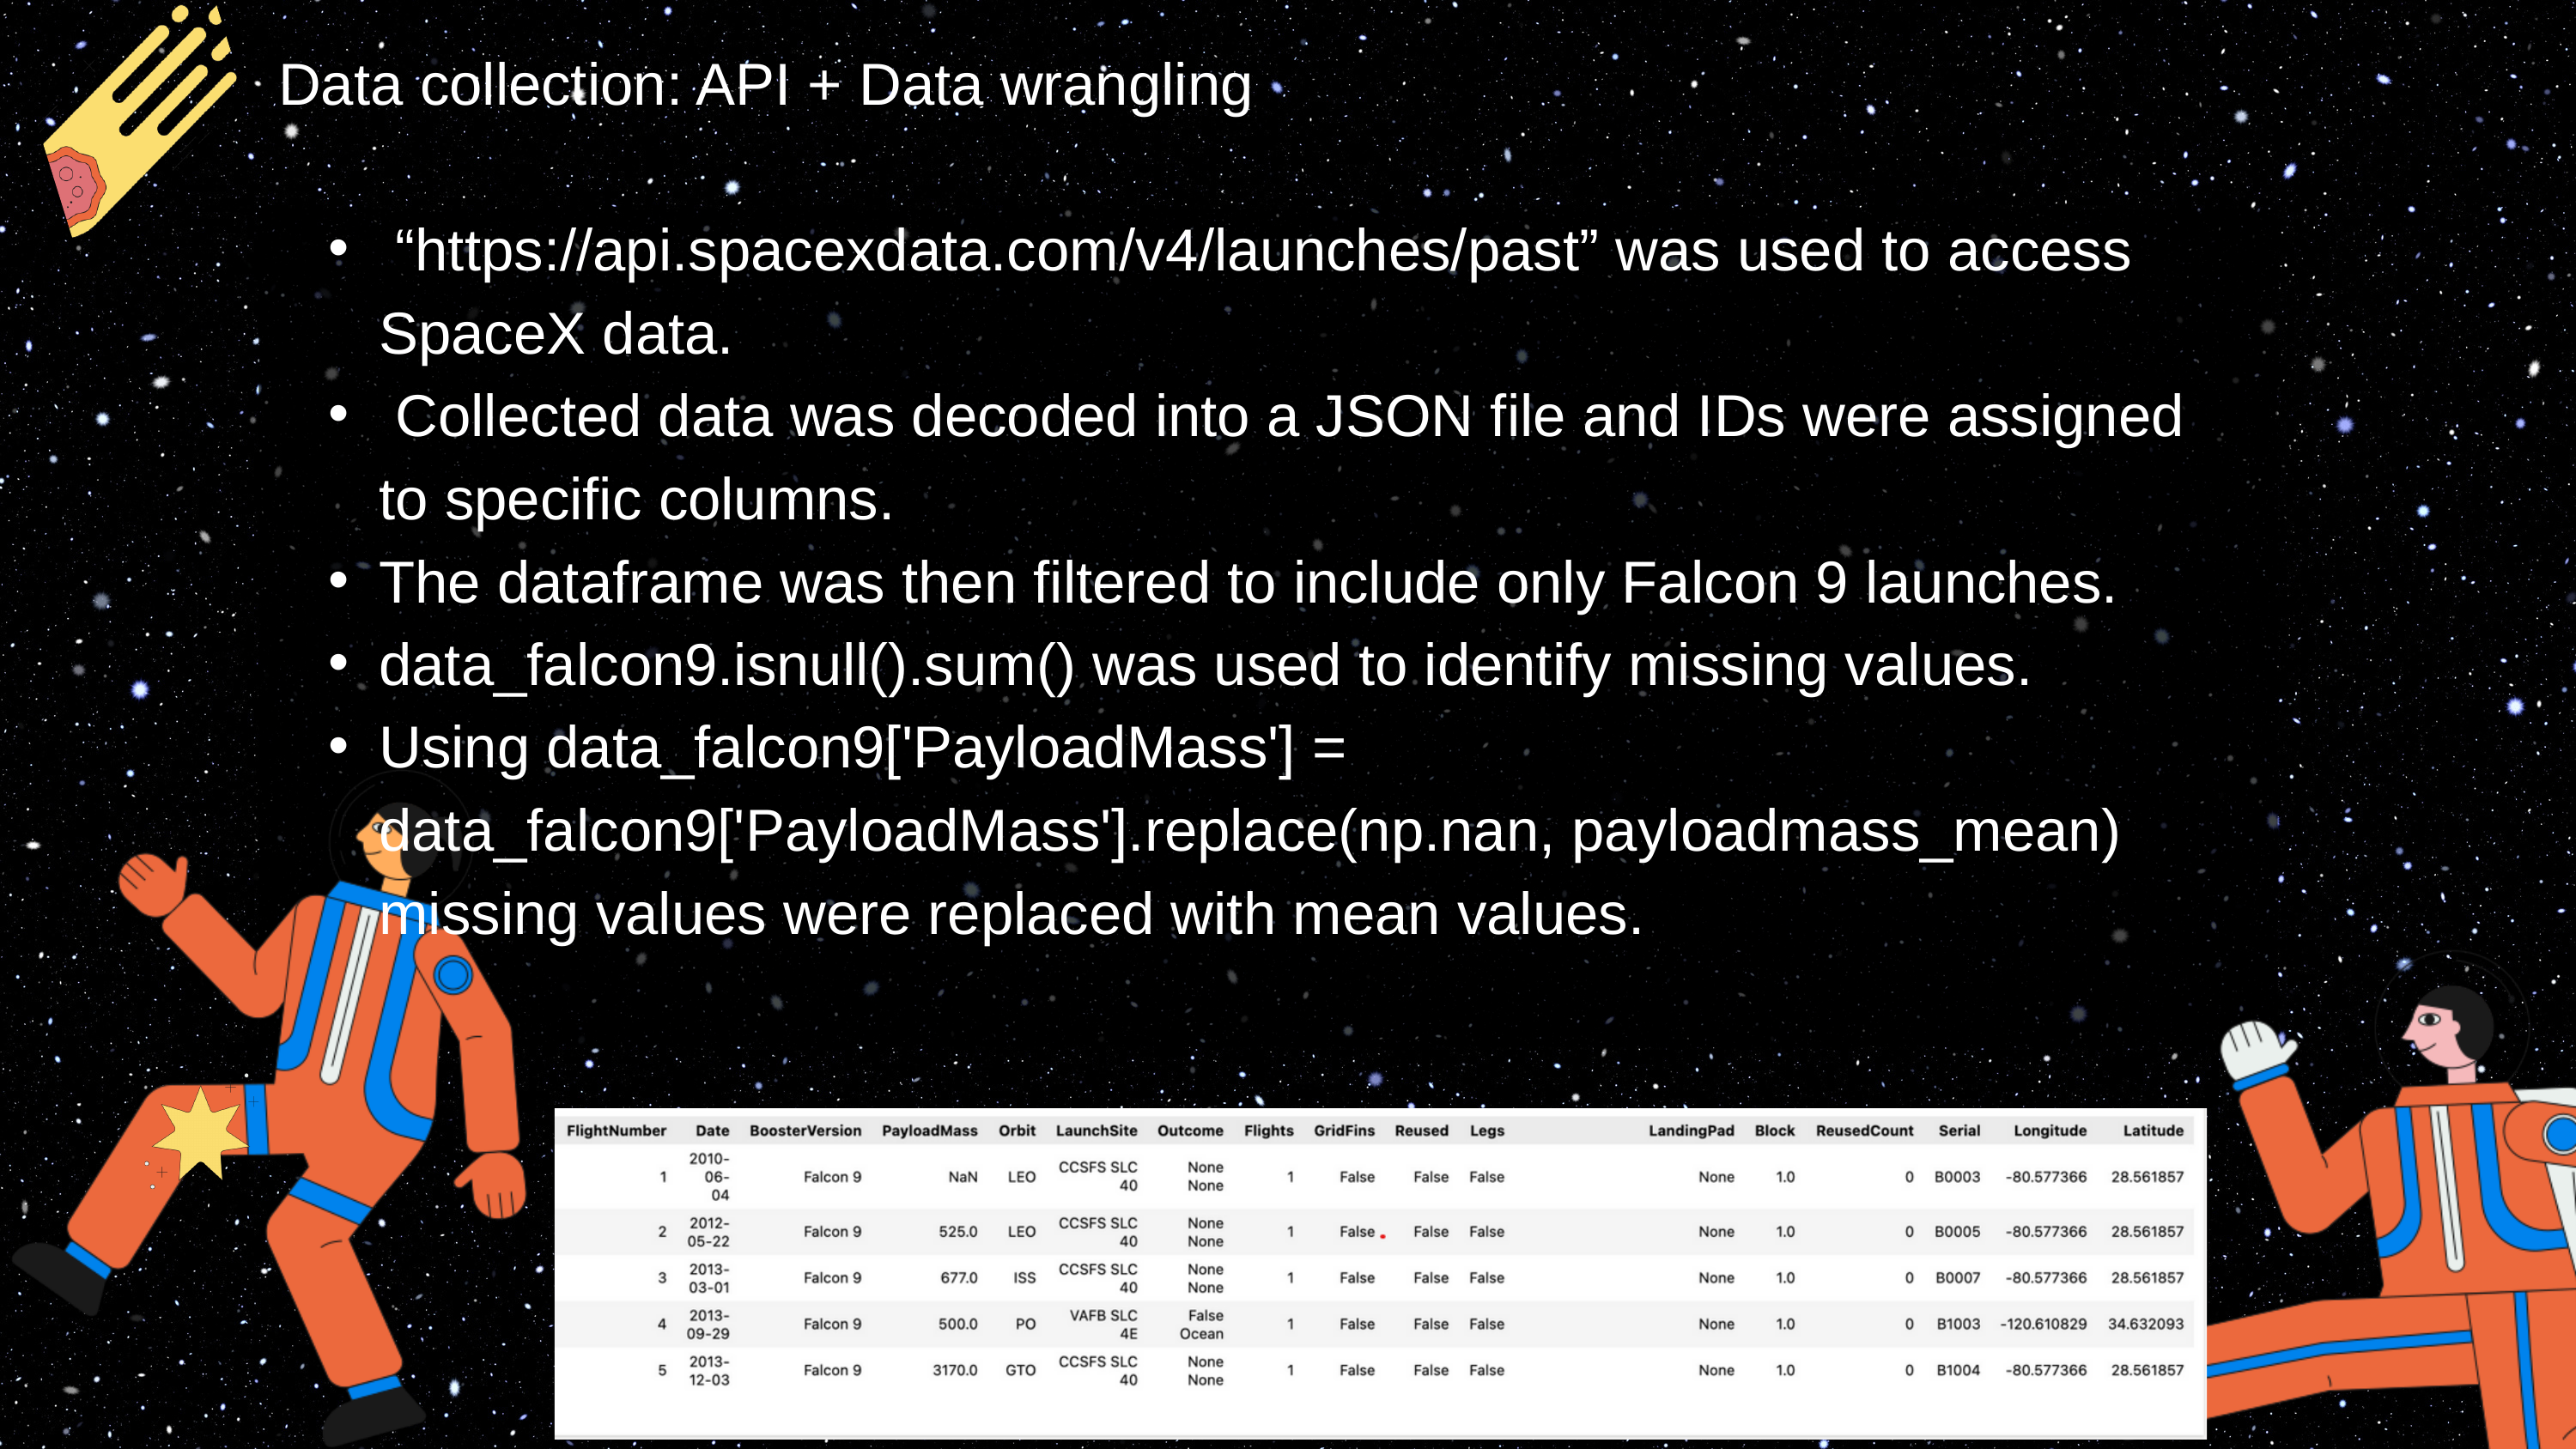

Data collection: API + Data wrangling

 “https://api.spacexdata.com/v4/launches/past” was used to access SpaceX data.
 Collected data was decoded into a JSON file and IDs were assigned to specific columns.
The dataframe was then filtered to include only Falcon 9 launches.
data_falcon9.isnull().sum() was used to identify missing values.
Using data_falcon9['PayloadMass'] = data_falcon9['PayloadMass'].replace(np.nan, payloadmass_mean) missing values were replaced with mean values.